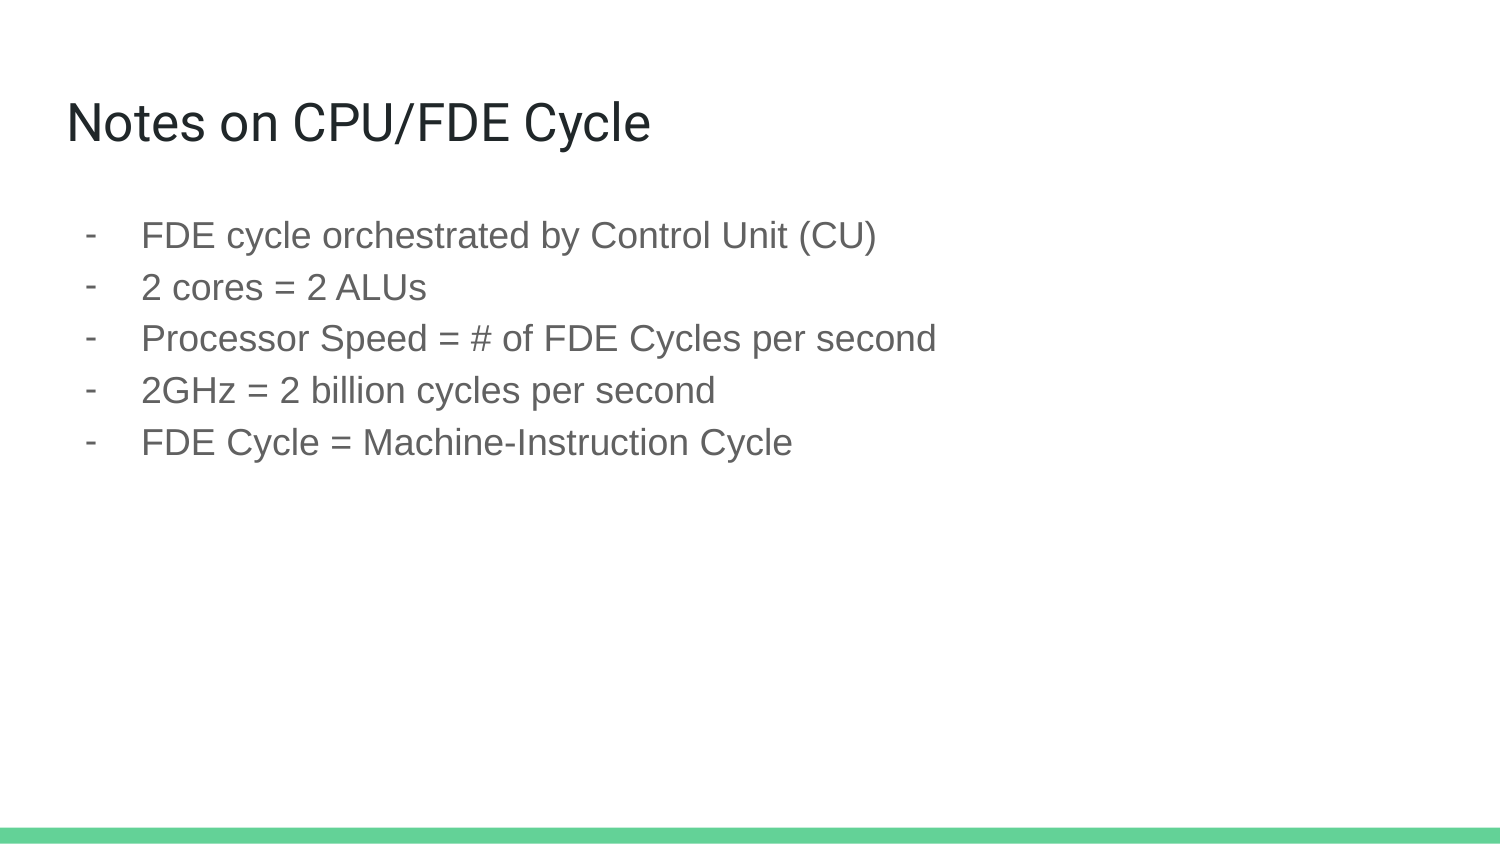

# Notes on CPU/FDE Cycle
FDE cycle orchestrated by Control Unit (CU)
2 cores = 2 ALUs
Processor Speed = # of FDE Cycles per second
2GHz = 2 billion cycles per second
FDE Cycle = Machine-Instruction Cycle